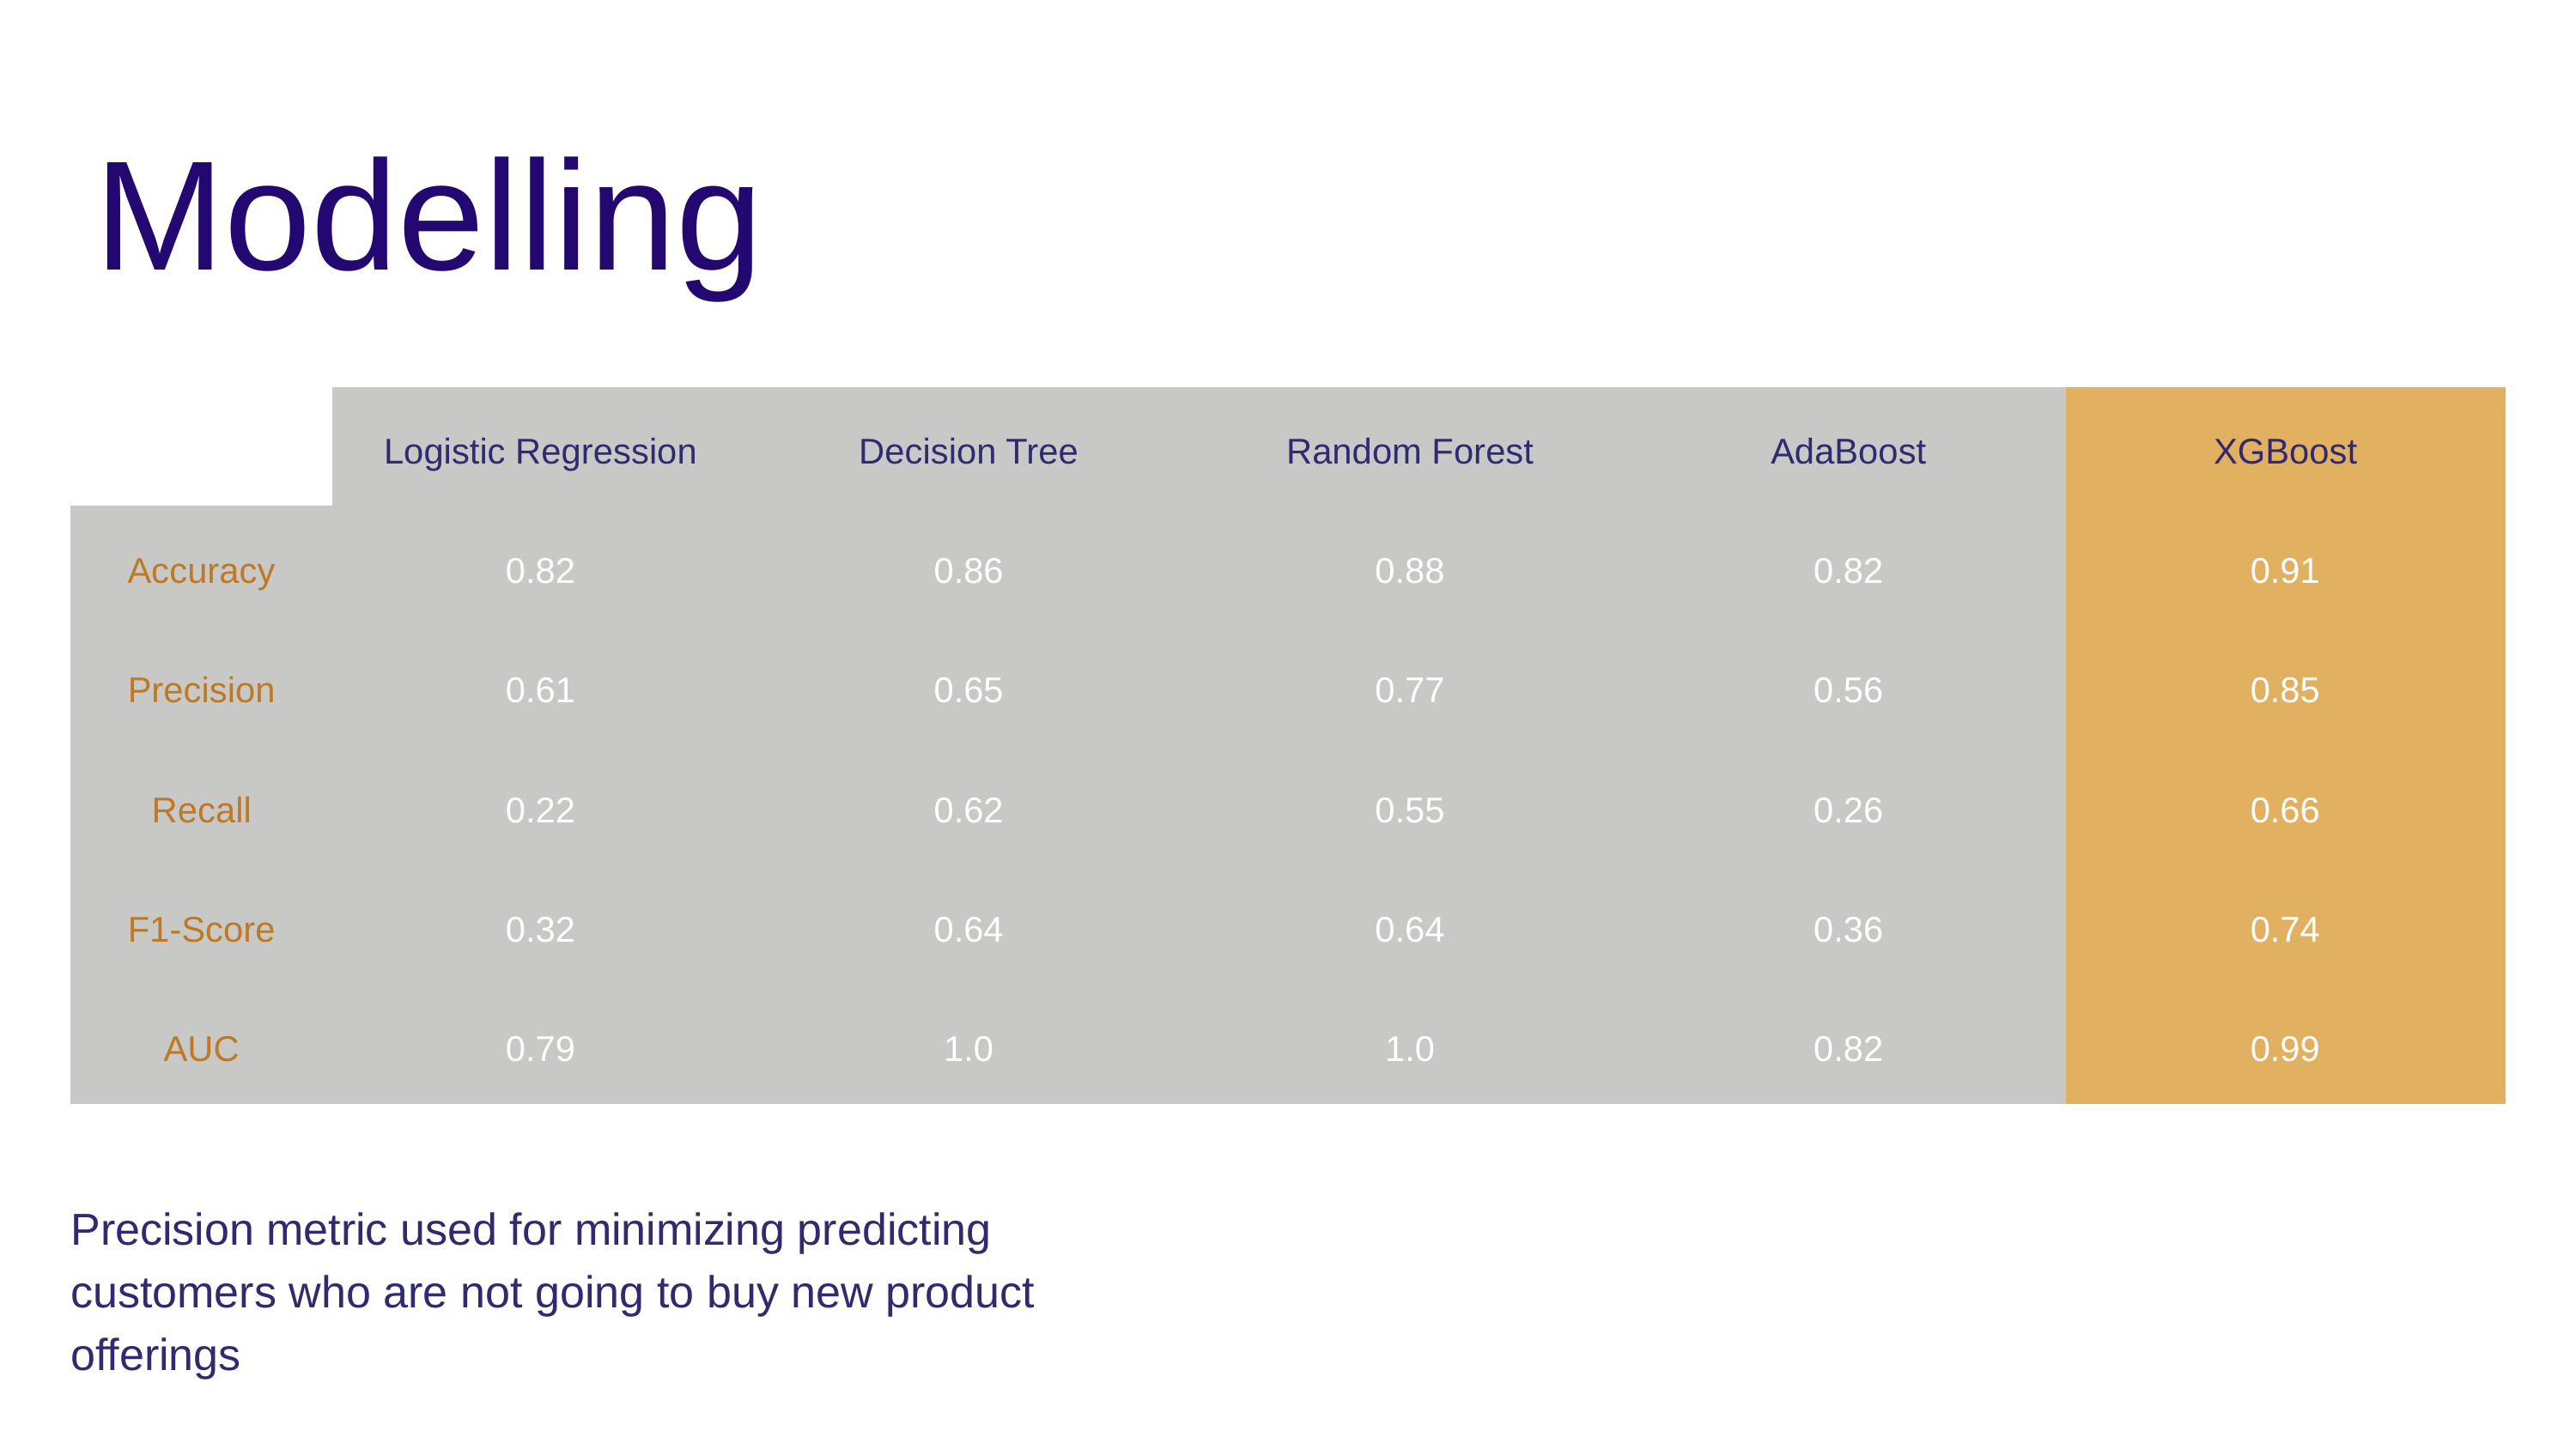

Modelling
|  | Logistic Regression | Decision Tree | Random Forest | AdaBoost | XGBoost |
| --- | --- | --- | --- | --- | --- |
| Accuracy | 0.82 | 0.86 | 0.88 | 0.82 | 0.91 |
| Precision | 0.61 | 0.65 | 0.77 | 0.56 | 0.85 |
| Recall | 0.22 | 0.62 | 0.55 | 0.26 | 0.66 |
| F1-Score | 0.32 | 0.64 | 0.64 | 0.36 | 0.74 |
| AUC | 0.79 | 1.0 | 1.0 | 0.82 | 0.99 |

Precision metric used for minimizing predicting customers who are not going to buy new product offerings